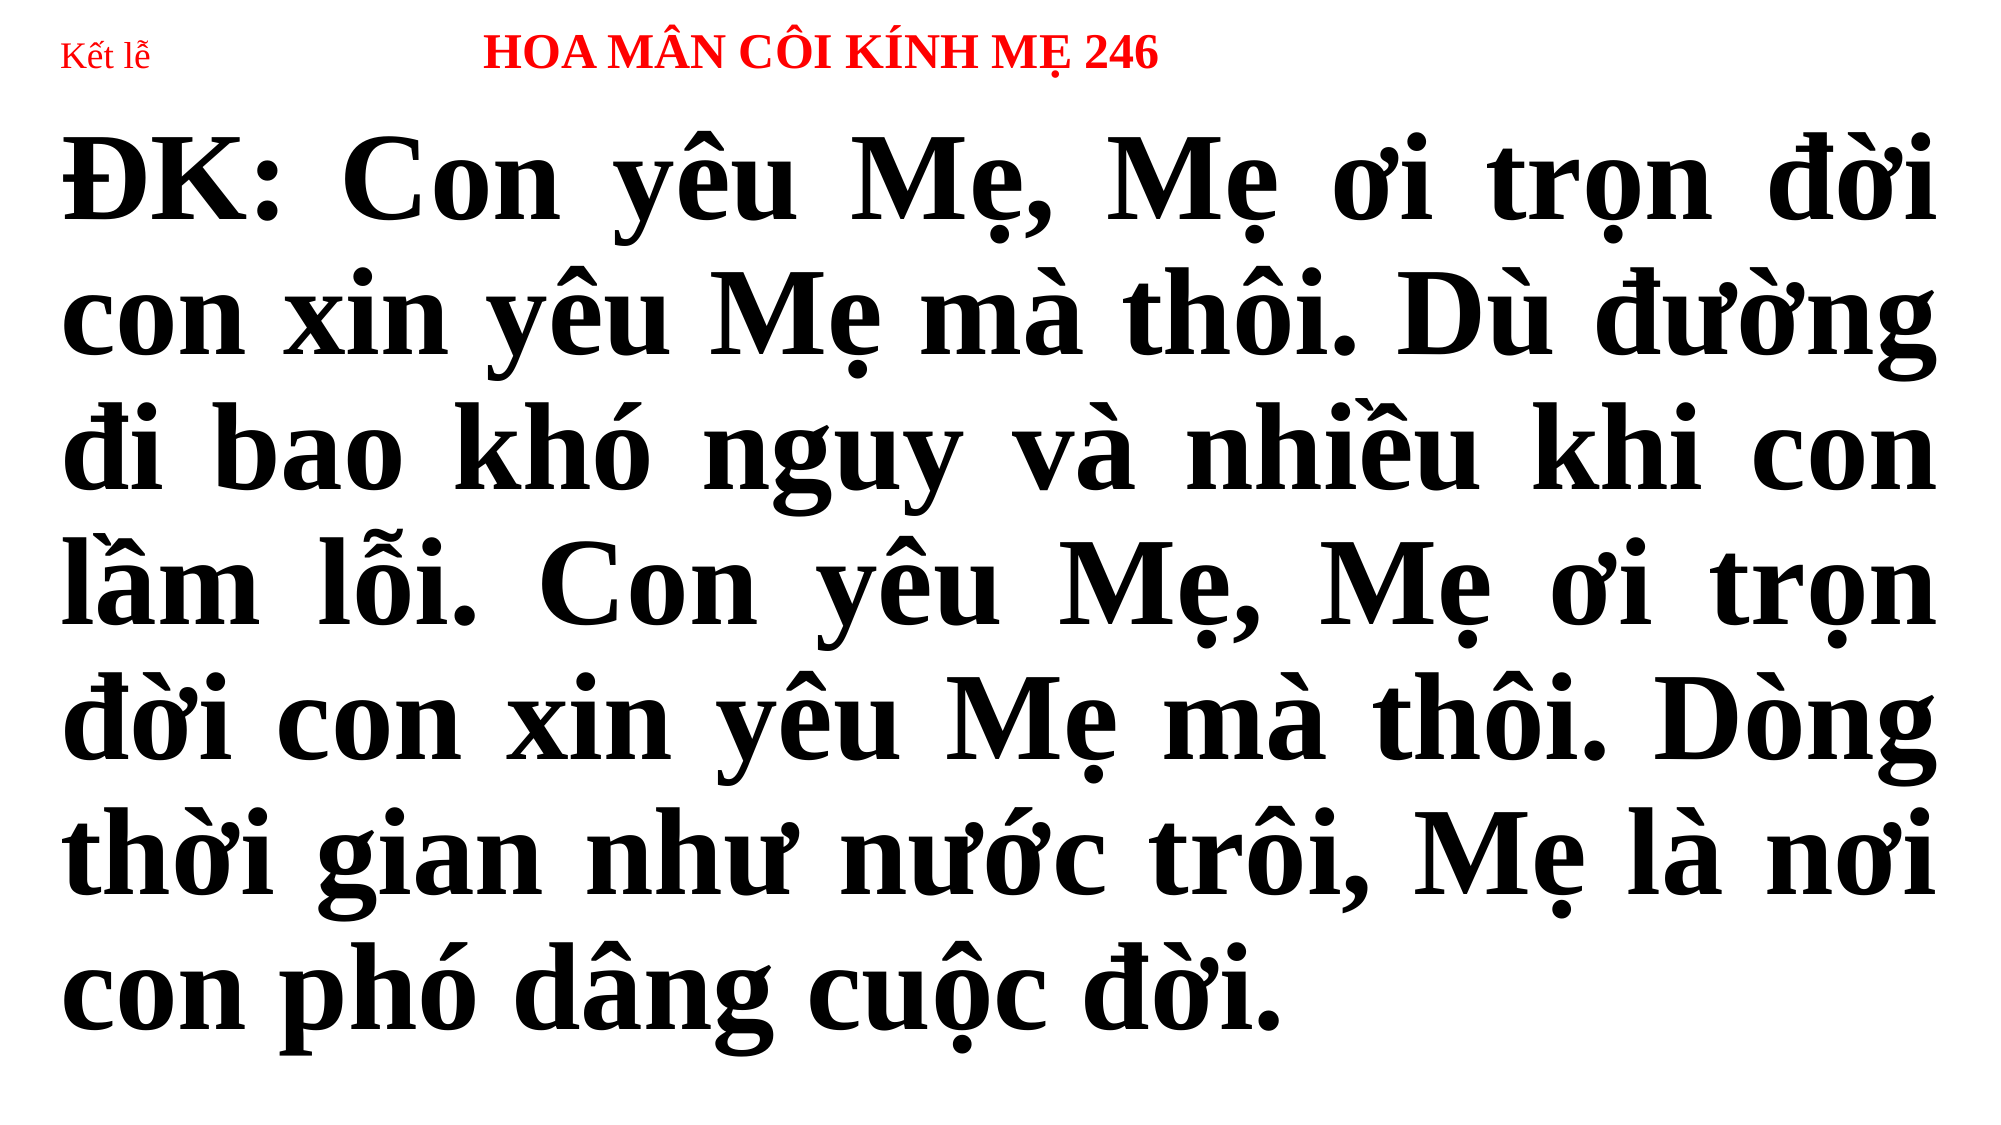

# Kết lễ                                   HOA MÂN CÔI KÍNH MẸ 246
ĐK: Con yêu Mẹ, Mẹ ơi trọn đời con xin yêu Mẹ mà thôi. Dù đường đi bao khó nguy và nhiều khi con lầm lỗi. Con yêu Mẹ, Mẹ ơi trọn đời con xin yêu Mẹ mà thôi. Dòng thời gian như nước trôi, Mẹ là nơi con phó dâng cuộc đời.